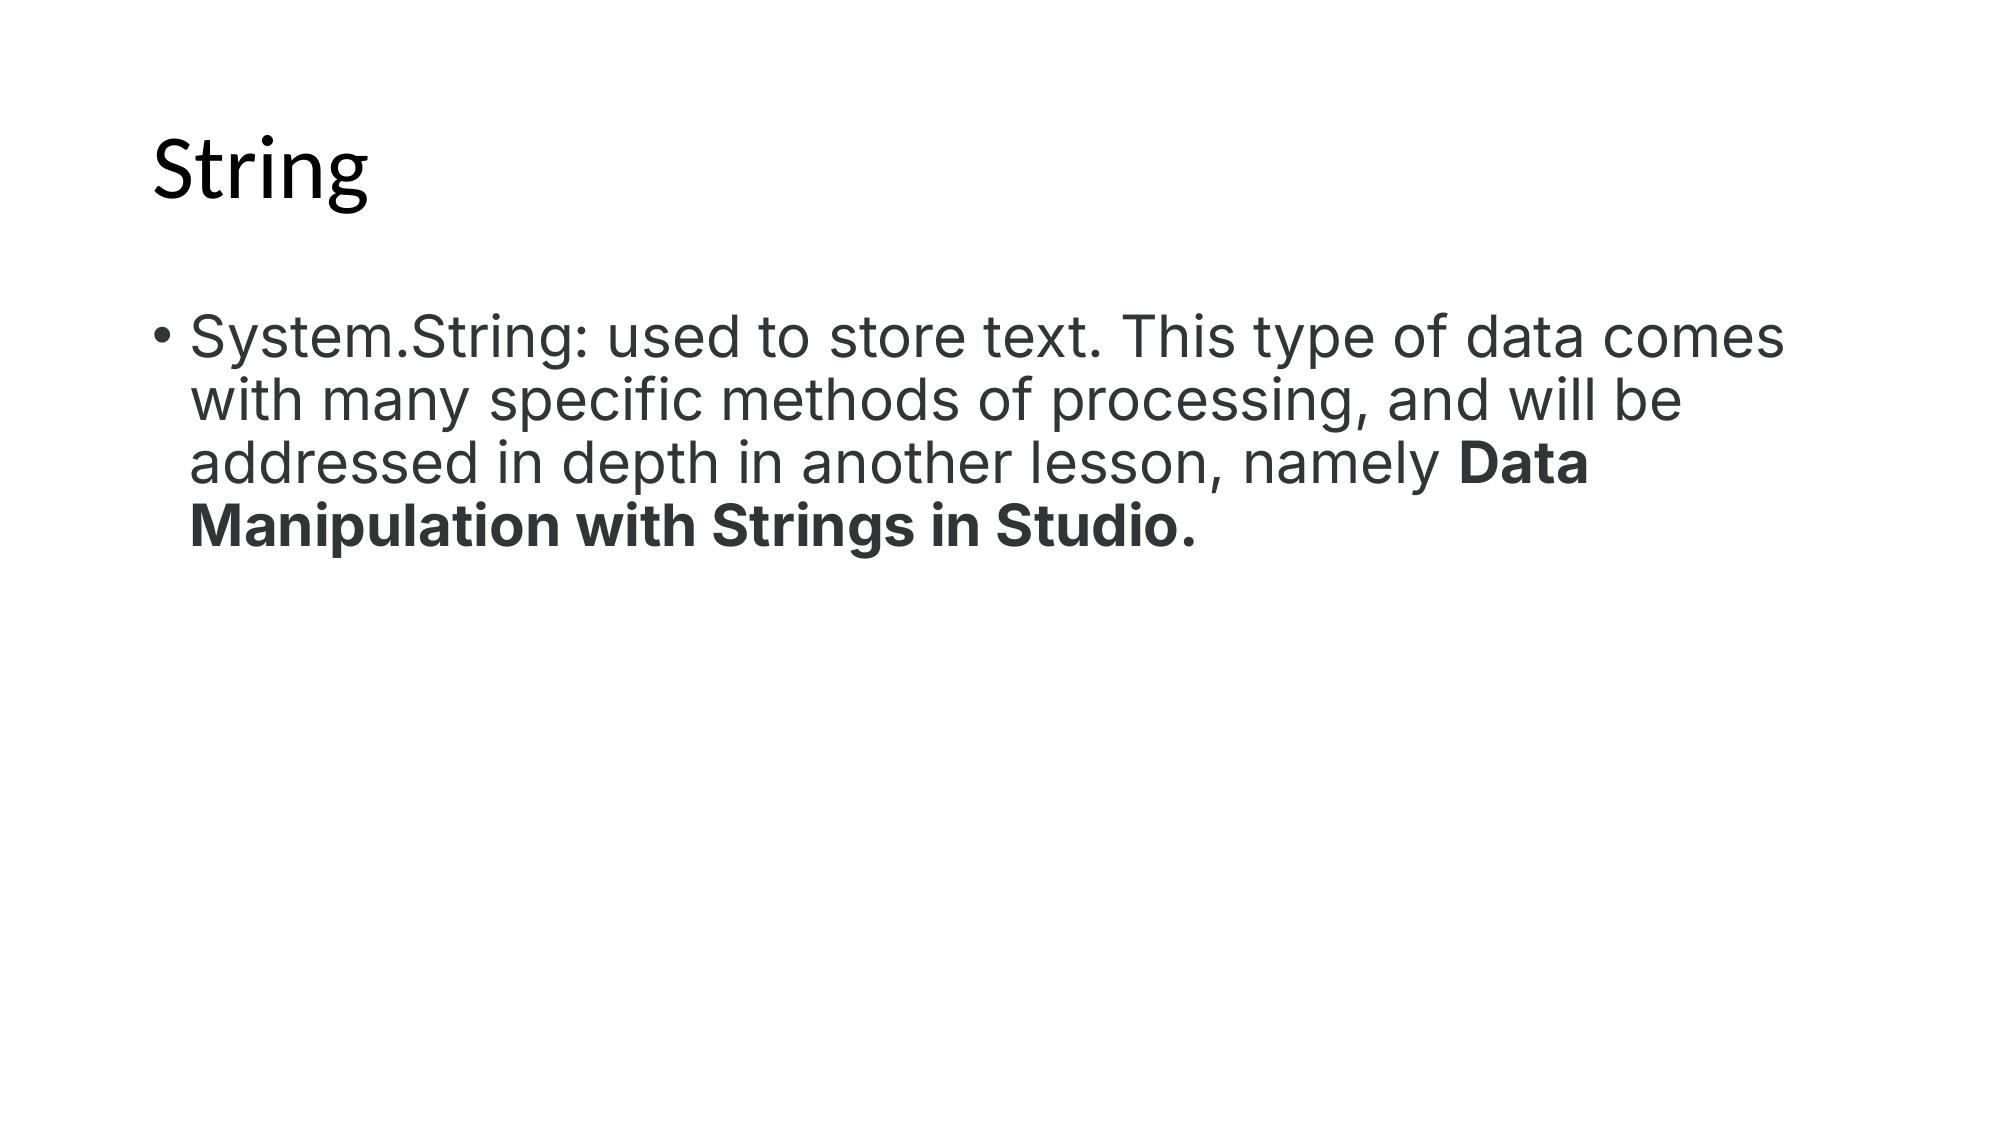

# String
System.String: used to store text. This type of data comes with many specific methods of processing, and will be addressed in depth in another lesson, namely Data Manipulation with Strings in Studio.